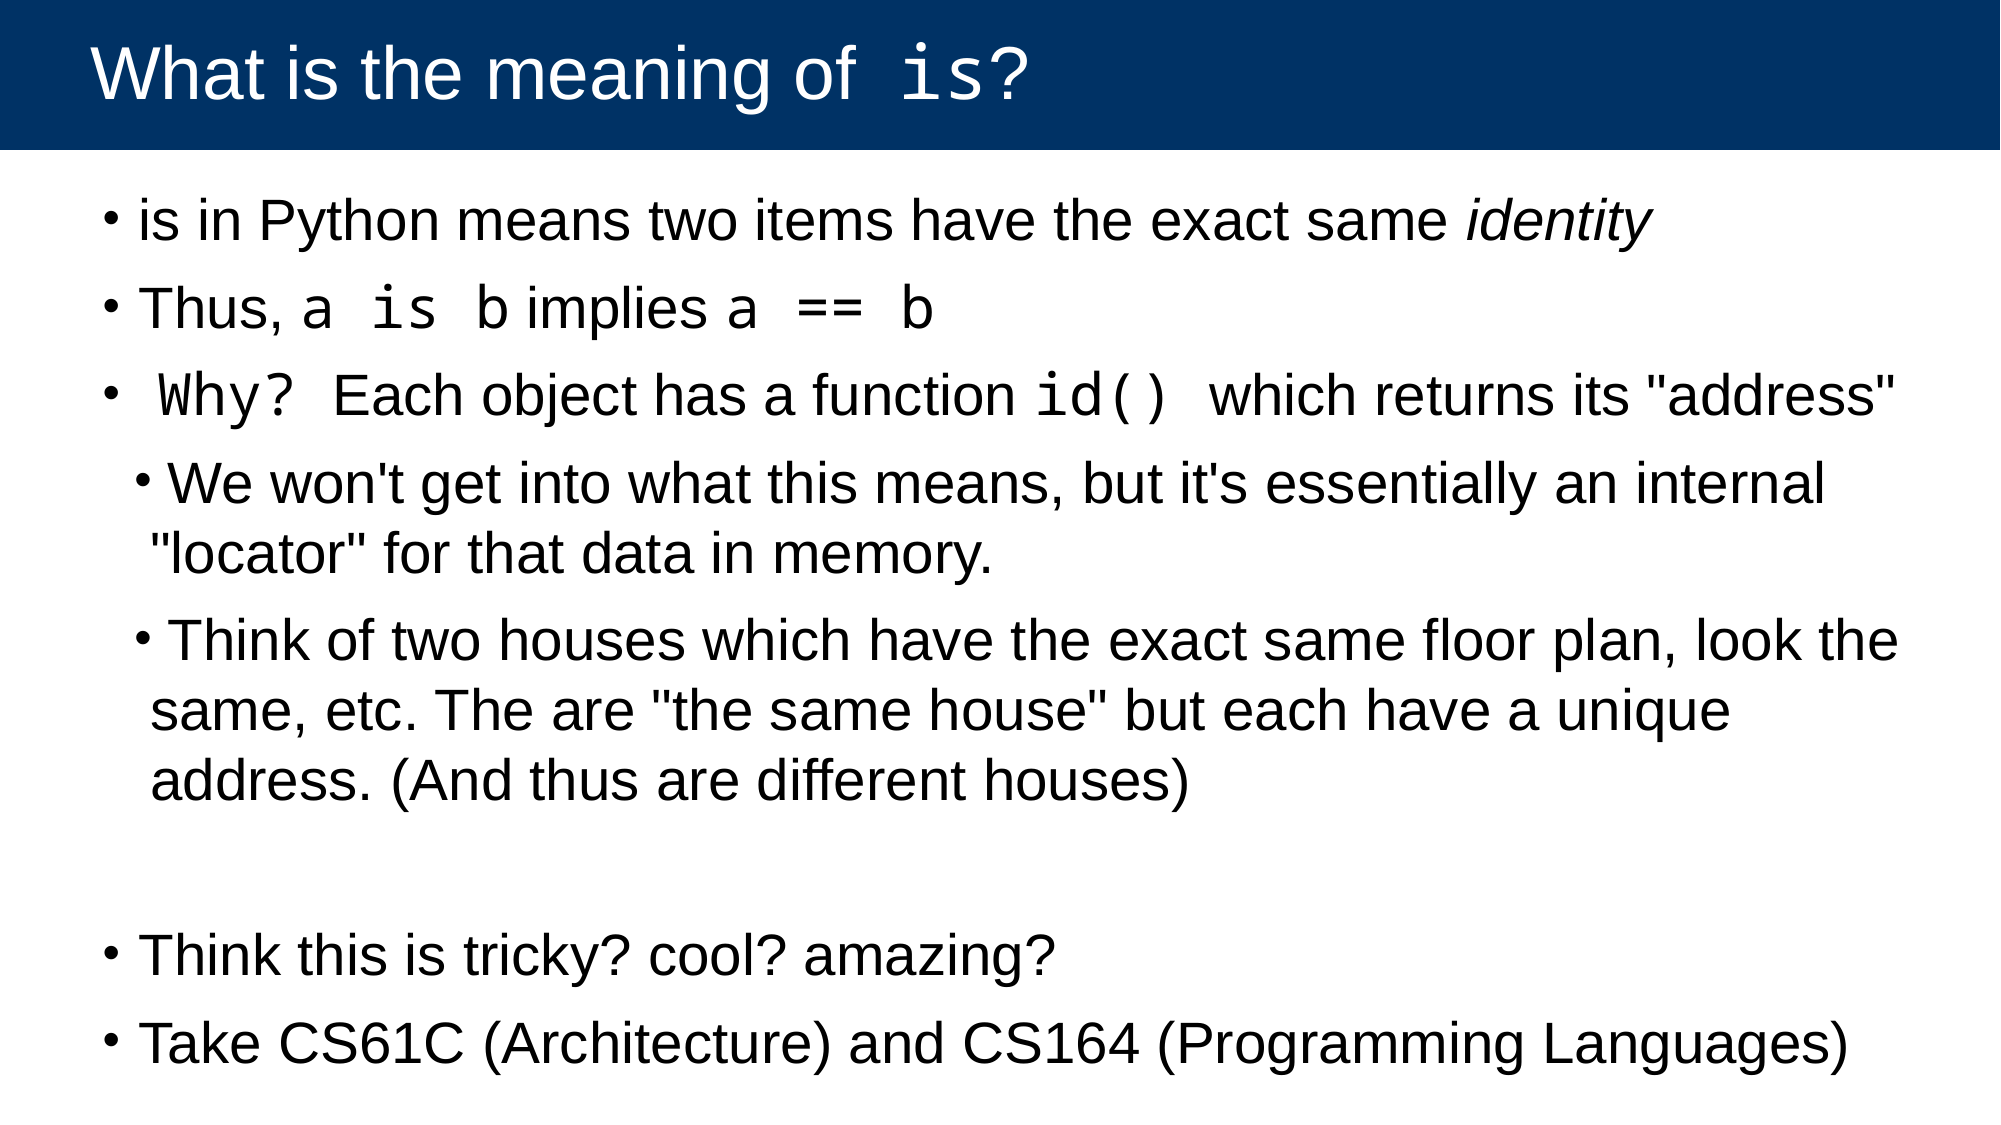

# What is the meaning of  is?
 is in Python means two items have the exact same identity
 Thus, a is b implies a == b
 Why? Each object has a function id() which returns its "address"
 We won't get into what this means, but it's essentially an internal "locator" for that data in memory.
 Think of two houses which have the exact same floor plan, look the same, etc. The are "the same house" but each have a unique address. (And thus are different houses)

 Think this is tricky? cool? amazing?
 Take CS61C (Architecture) and CS164 (Programming Languages)